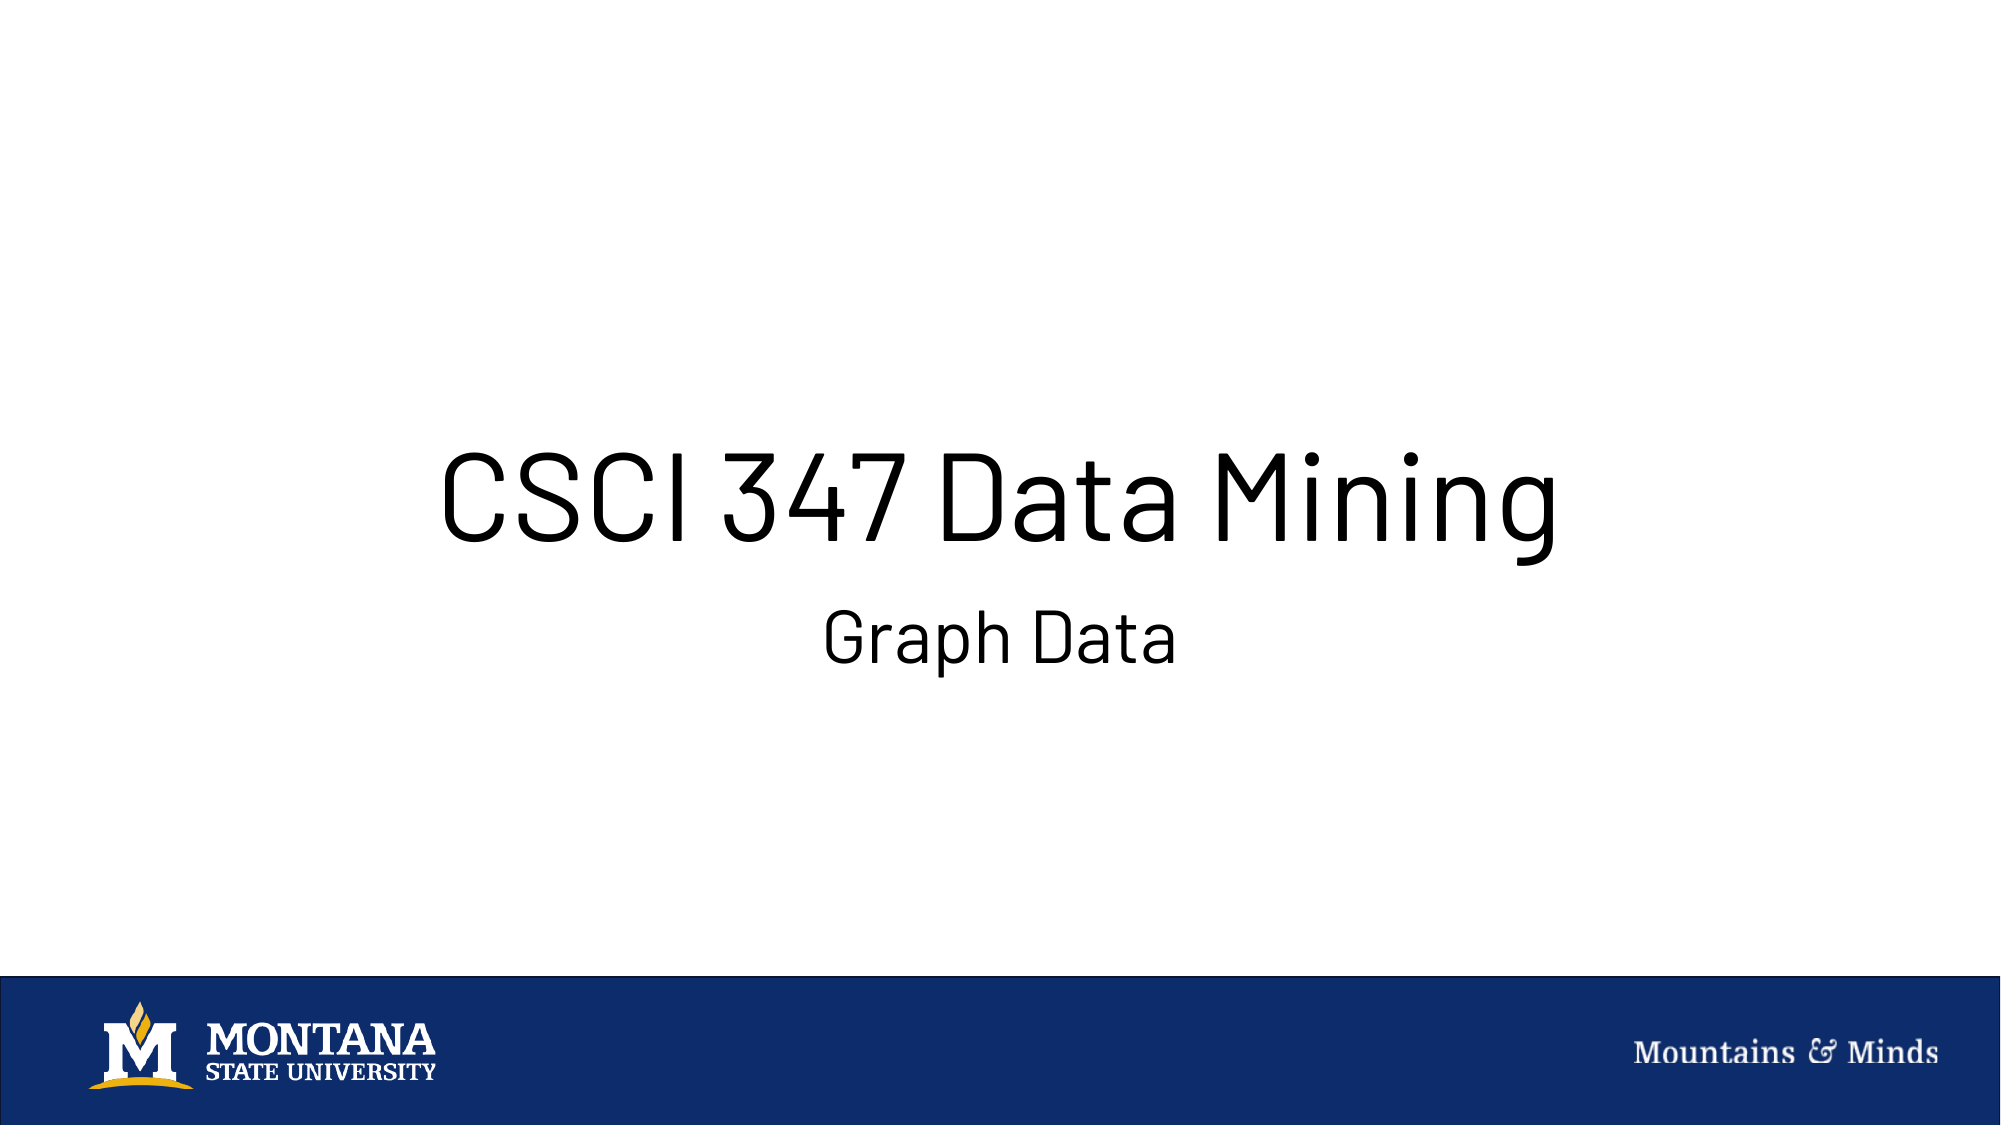

# CSCI 347 Data Mining
Graph Data